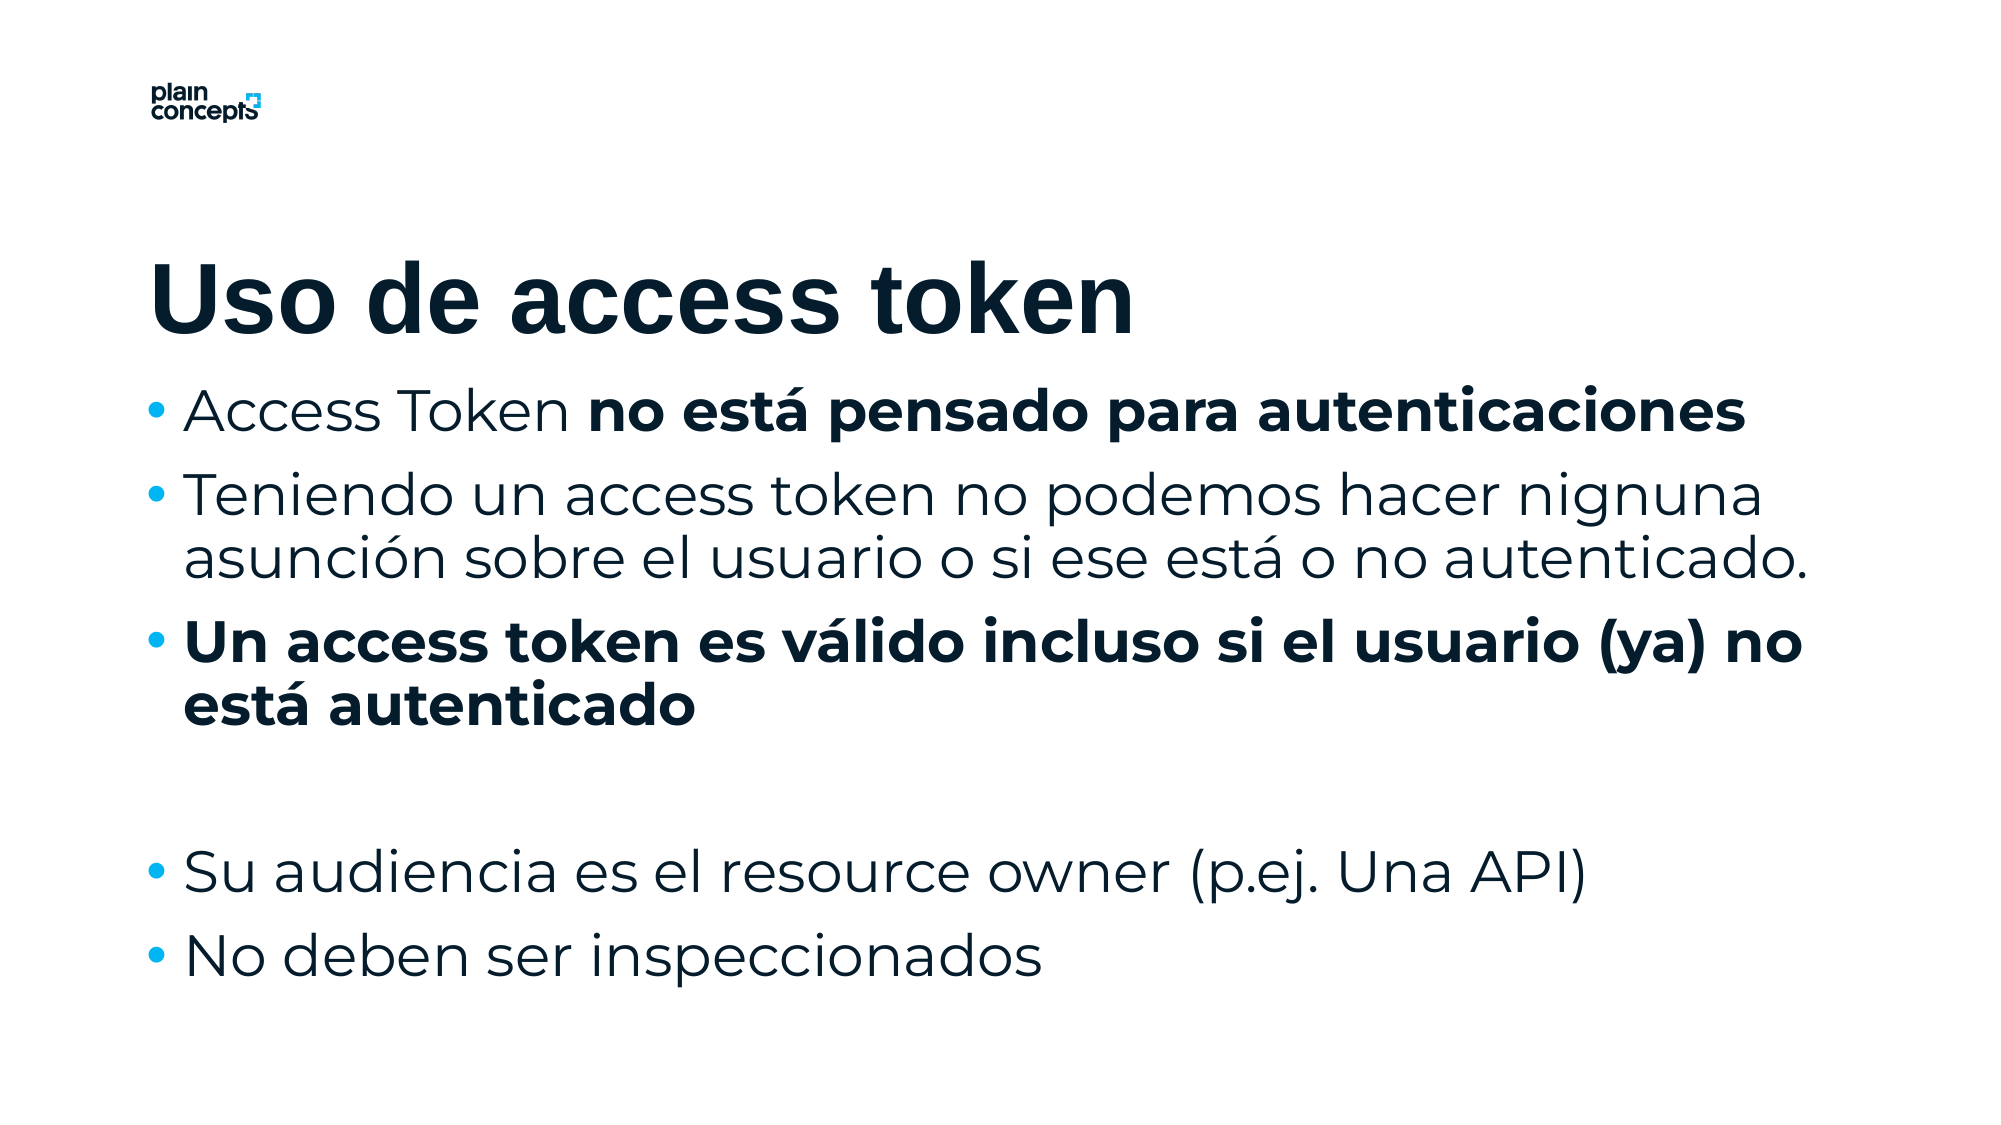

Uso de access token
Access Token no está pensado para autenticaciones
Teniendo un access token no podemos hacer nignuna asunción sobre el usuario o si ese está o no autenticado.
Un access token es válido incluso si el usuario (ya) no está autenticado

Su audiencia es el resource owner (p.ej. Una API)
No deben ser inspeccionados